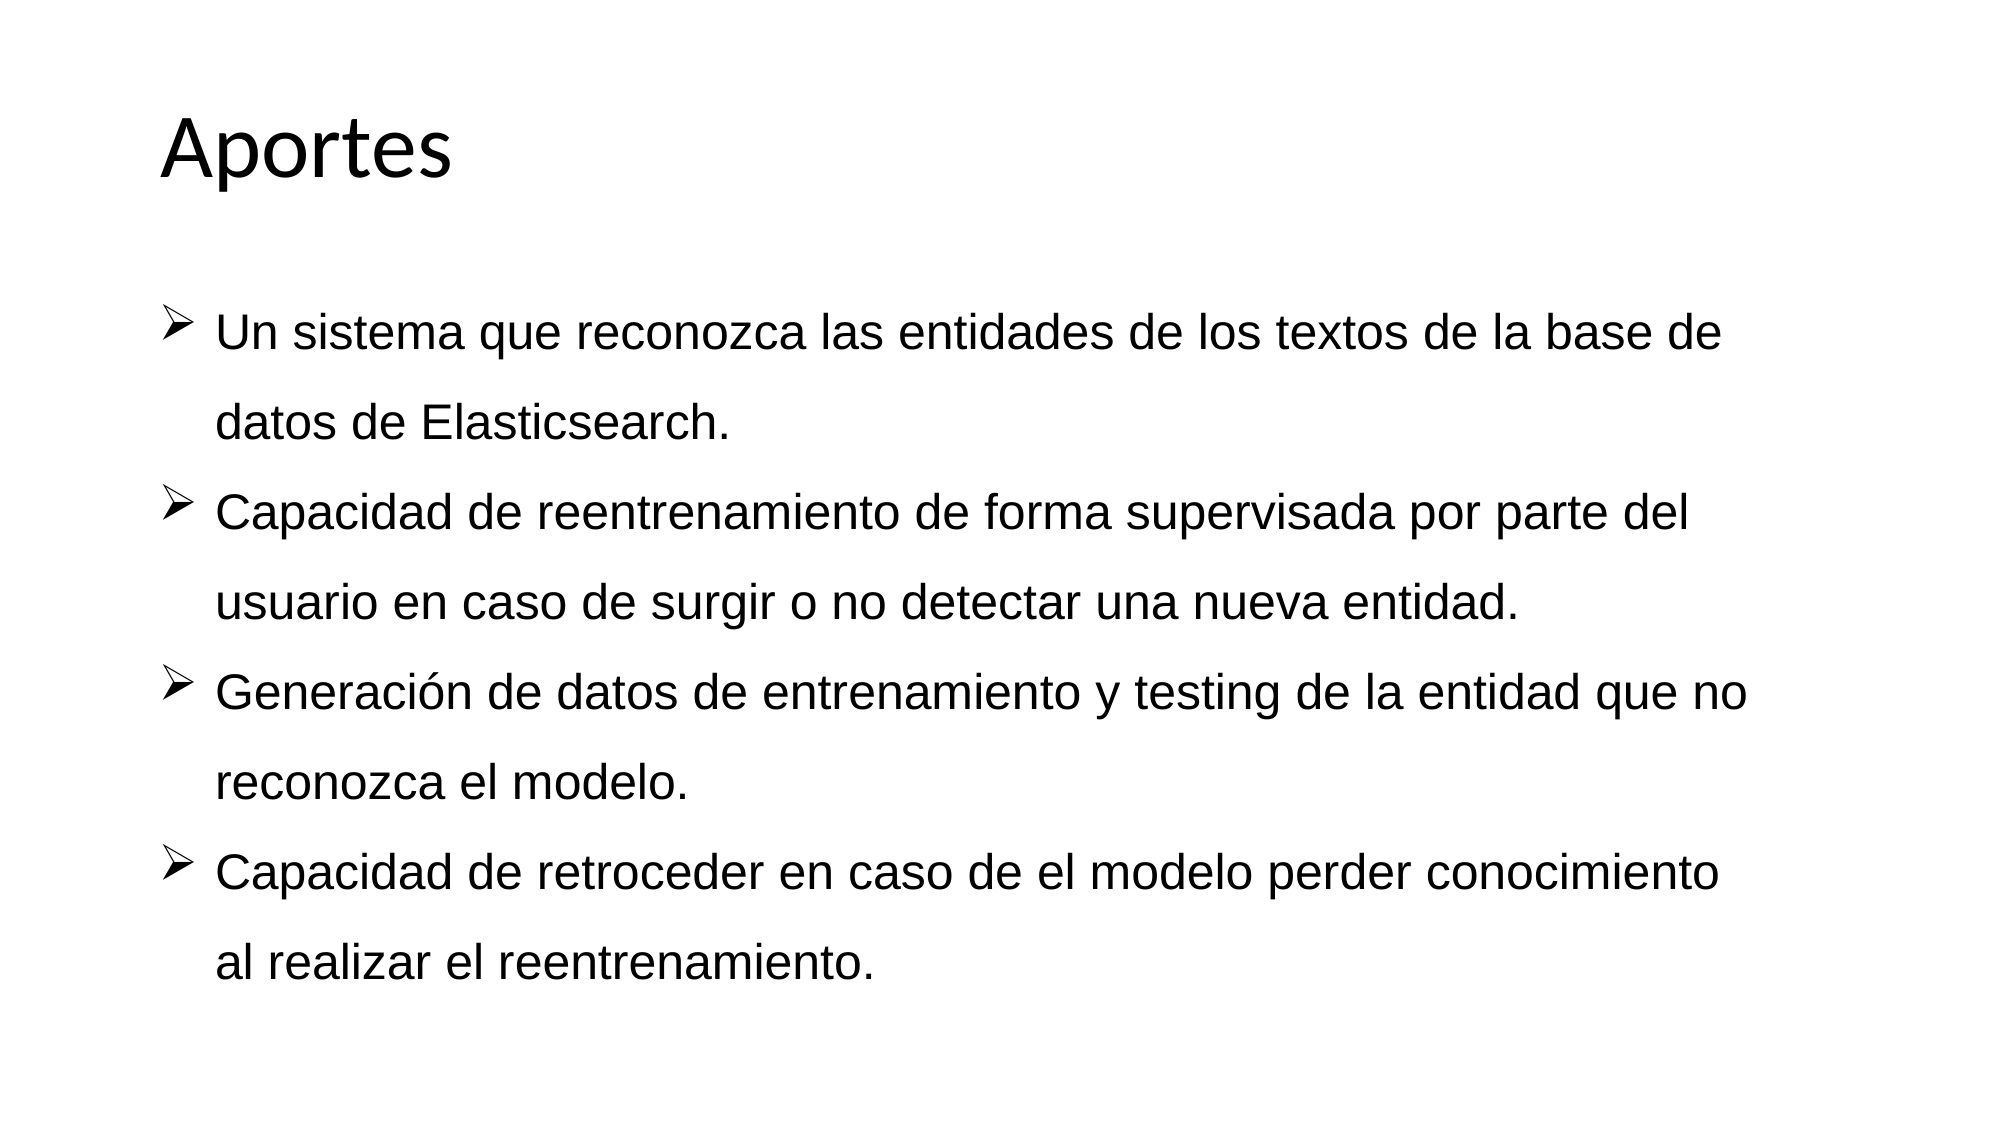

Aportes
Un sistema que reconozca las entidades de los textos de la base de datos de Elasticsearch.
Capacidad de reentrenamiento de forma supervisada por parte del usuario en caso de surgir o no detectar una nueva entidad.
Generación de datos de entrenamiento y testing de la entidad que no reconozca el modelo.
Capacidad de retroceder en caso de el modelo perder conocimiento al realizar el reentrenamiento.